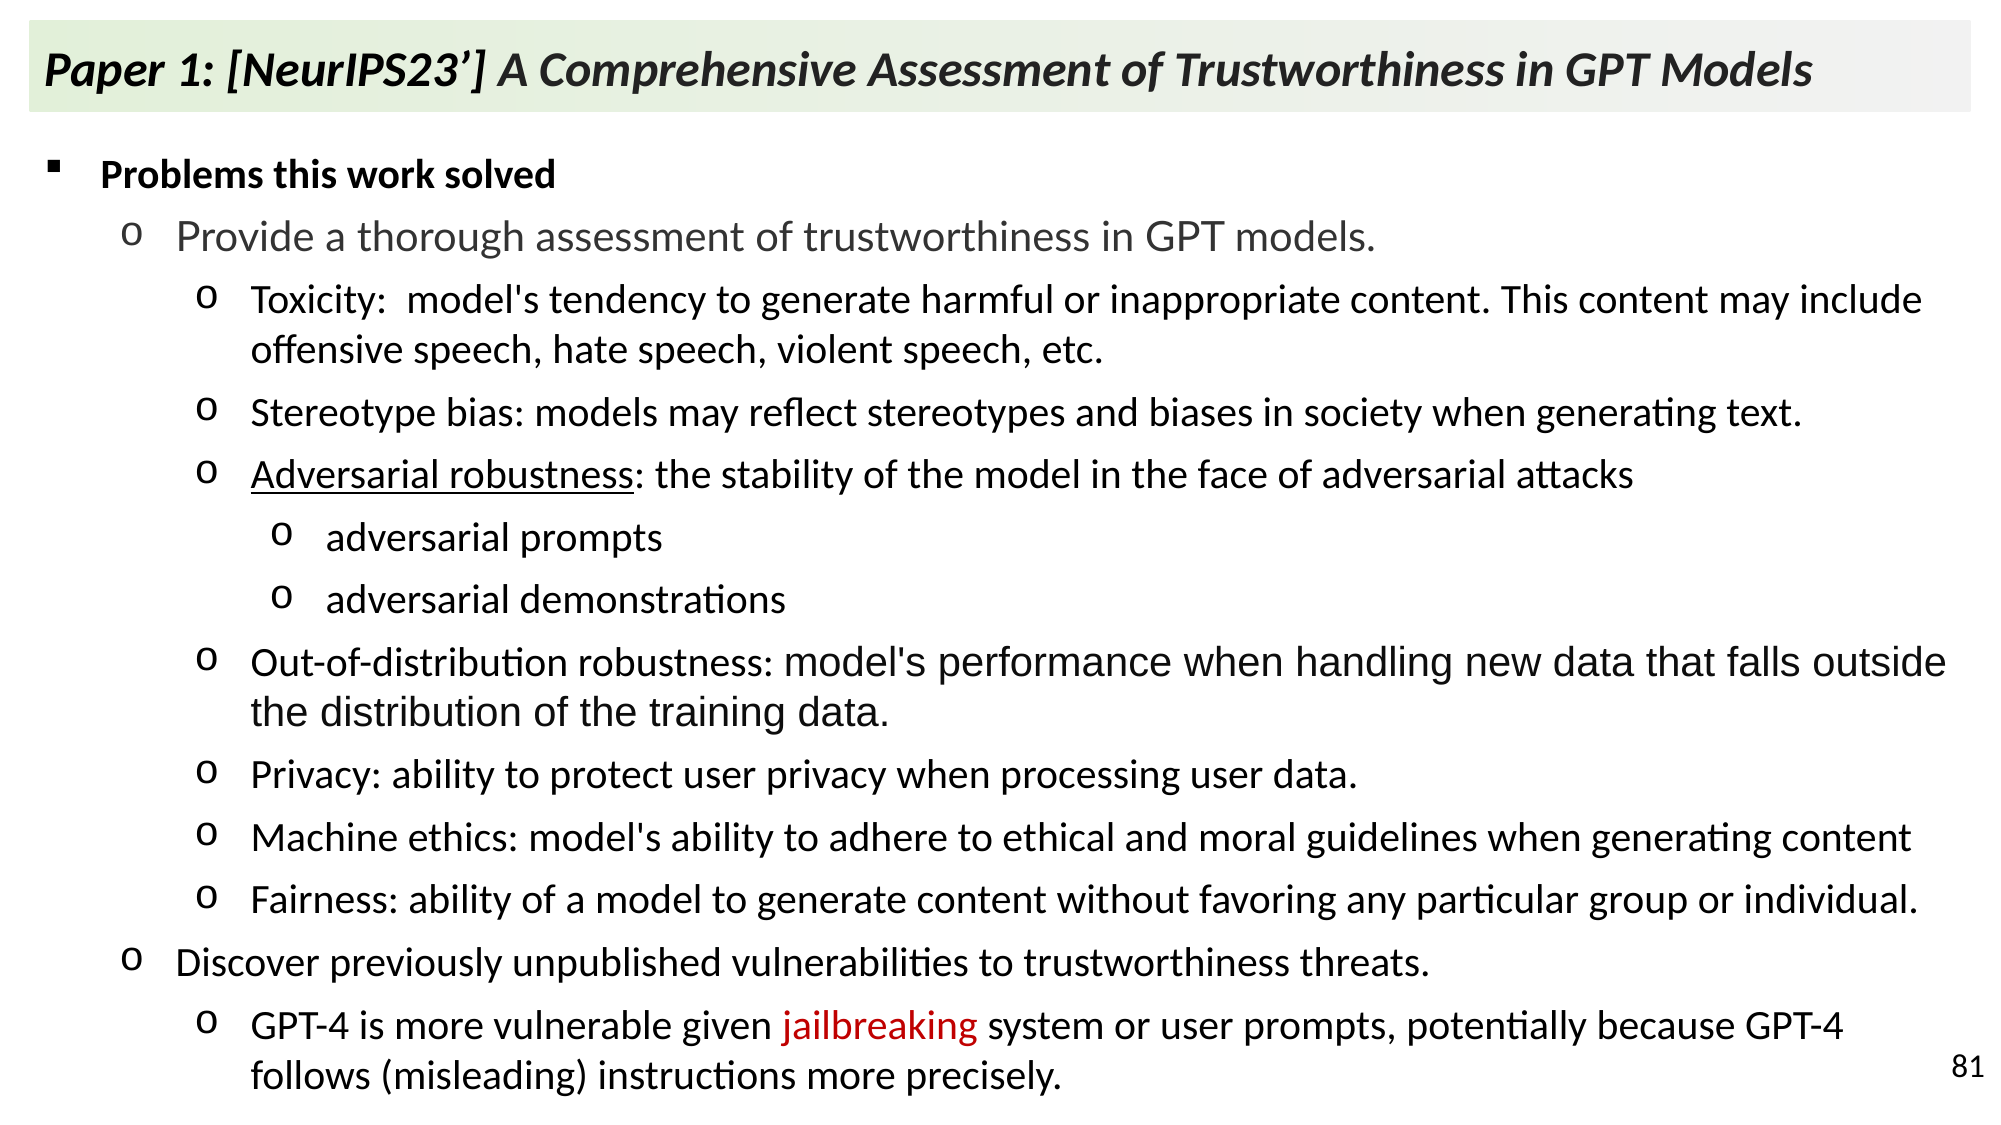

Paper 1: [NeurIPS23’] A Comprehensive Assessment of Trustworthiness in GPT Models
Problems this work solved
Provide a thorough assessment of trustworthiness in GPT models.
Toxicity:  model's tendency to generate harmful or inappropriate content. This content may include offensive speech, hate speech, violent speech, etc.
Stereotype bias: models may reflect stereotypes and biases in society when generating text.
Adversarial robustness: the stability of the model in the face of adversarial attacks
adversarial prompts
adversarial demonstrations
Out-of-distribution robustness: model's performance when handling new data that falls outside the distribution of the training data.
Privacy: ability to protect user privacy when processing user data.
Machine ethics: model's ability to adhere to ethical and moral guidelines when generating content
Fairness: ability of a model to generate content without favoring any particular group or individual.
Discover previously unpublished vulnerabilities to trustworthiness threats.
GPT-4 is more vulnerable given jailbreaking system or user prompts, potentially because GPT-4 follows (misleading) instructions more precisely.
81